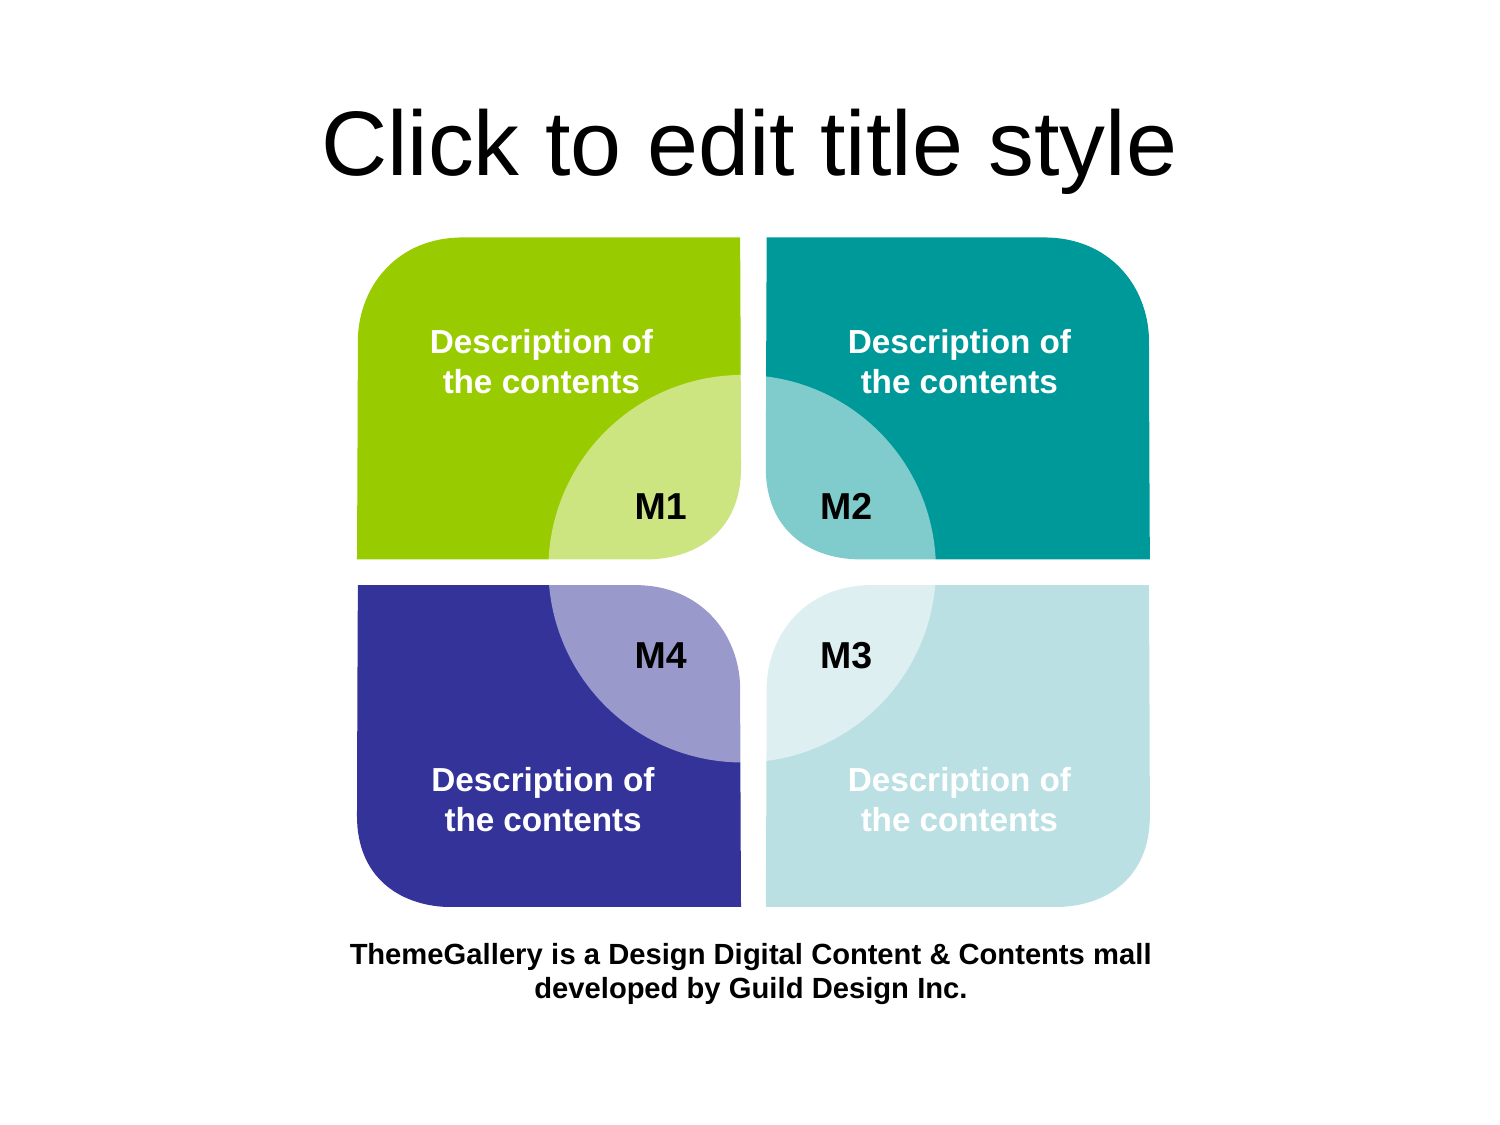

# Click to edit title style

Description of the contents
Description of the contents

M1
M2

M4
M3
Description of the contents
Description of the contents
ThemeGallery is a Design Digital Content & Contents mall developed by Guild Design Inc.